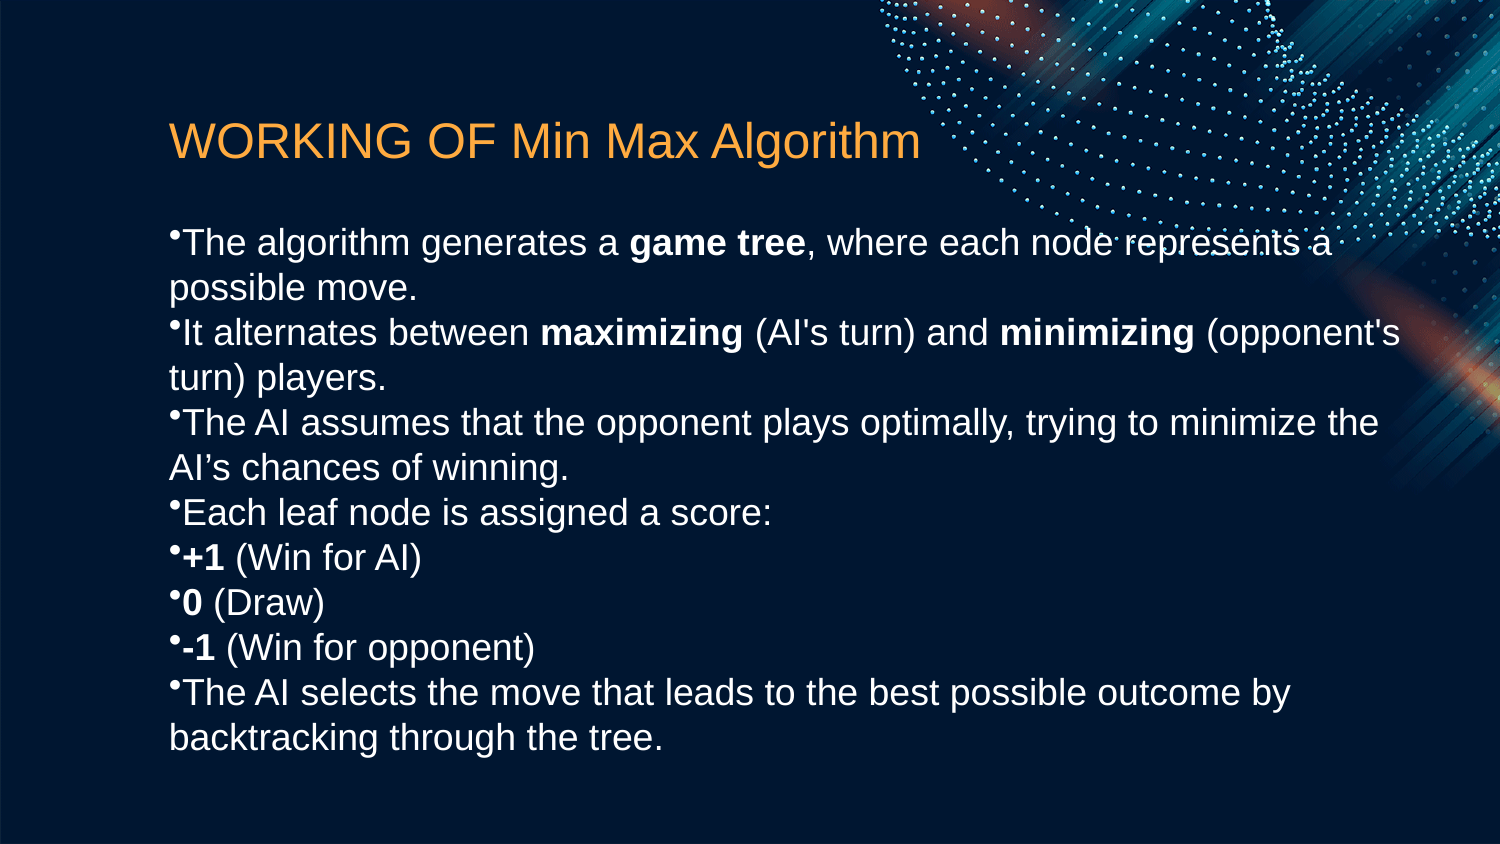

# WORKING OF Min Max Algorithm
The algorithm generates a game tree, where each node represents a possible move.
It alternates between maximizing (AI's turn) and minimizing (opponent's turn) players.
The AI assumes that the opponent plays optimally, trying to minimize the AI’s chances of winning.
Each leaf node is assigned a score:
+1 (Win for AI)
0 (Draw)
-1 (Win for opponent)
The AI selects the move that leads to the best possible outcome by backtracking through the tree.